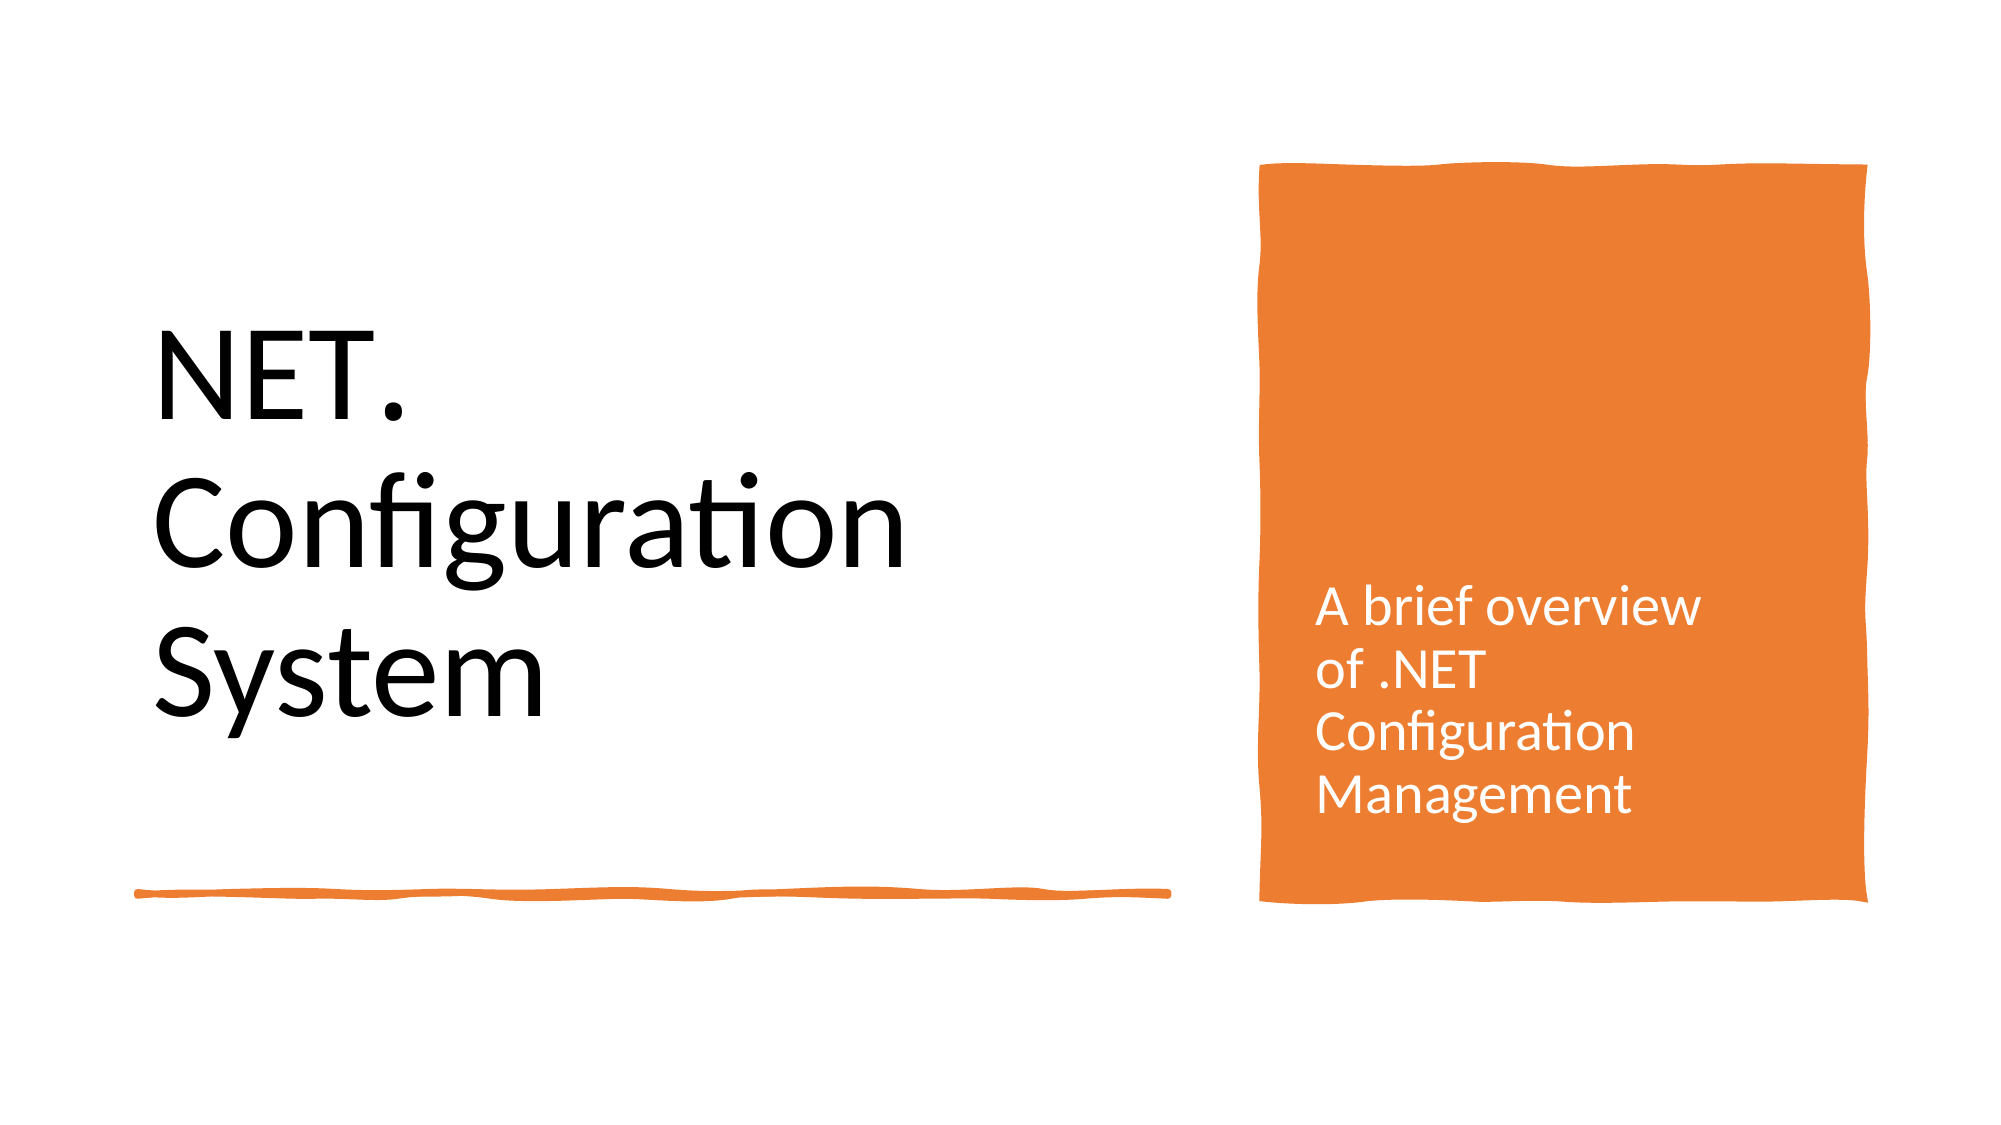

# .NET Configuration System
A brief overview of .NET Configuration Management